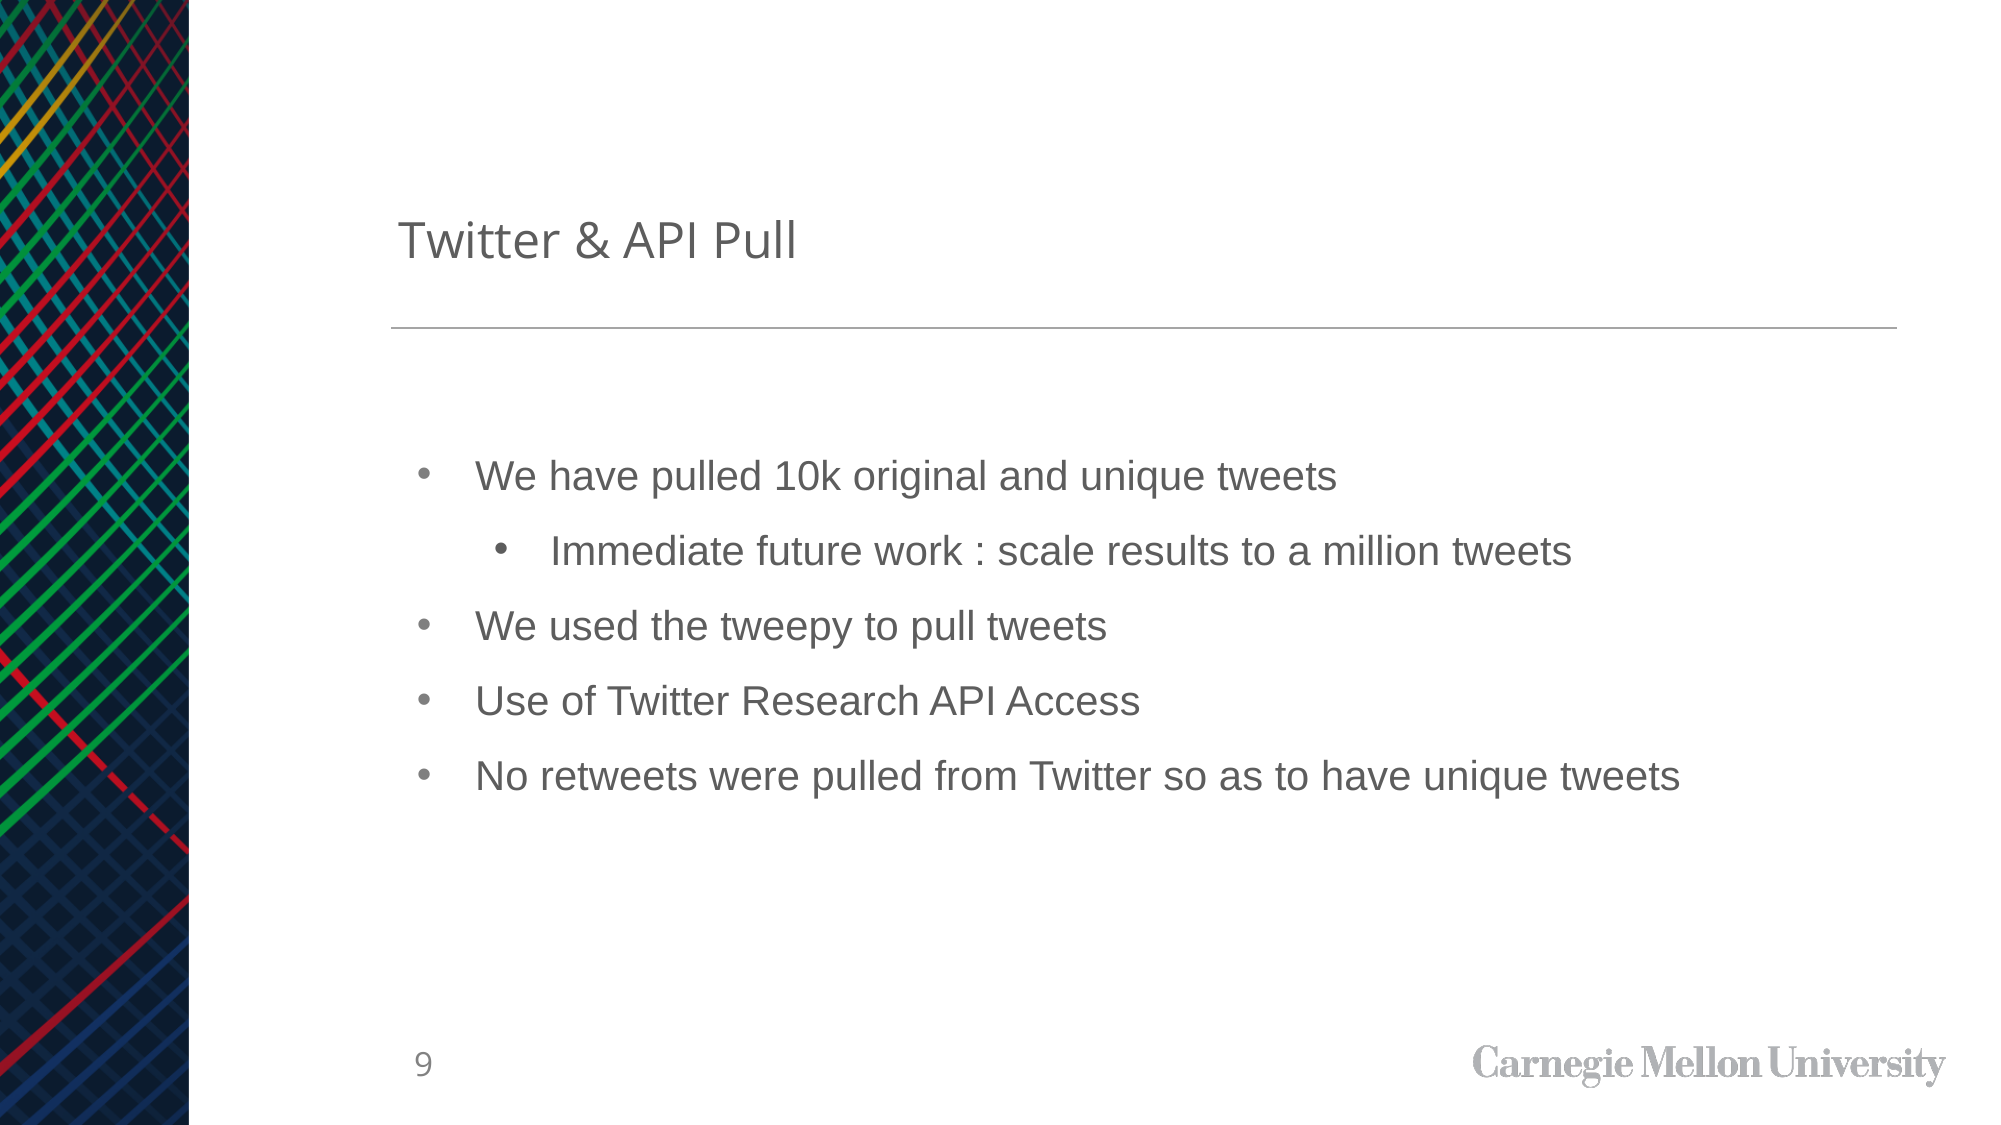

Twitter & API Pull
We have pulled 10k original and unique tweets
Immediate future work : scale results to a million tweets
We used the tweepy to pull tweets
Use of Twitter Research API Access
No retweets were pulled from Twitter so as to have unique tweets
9